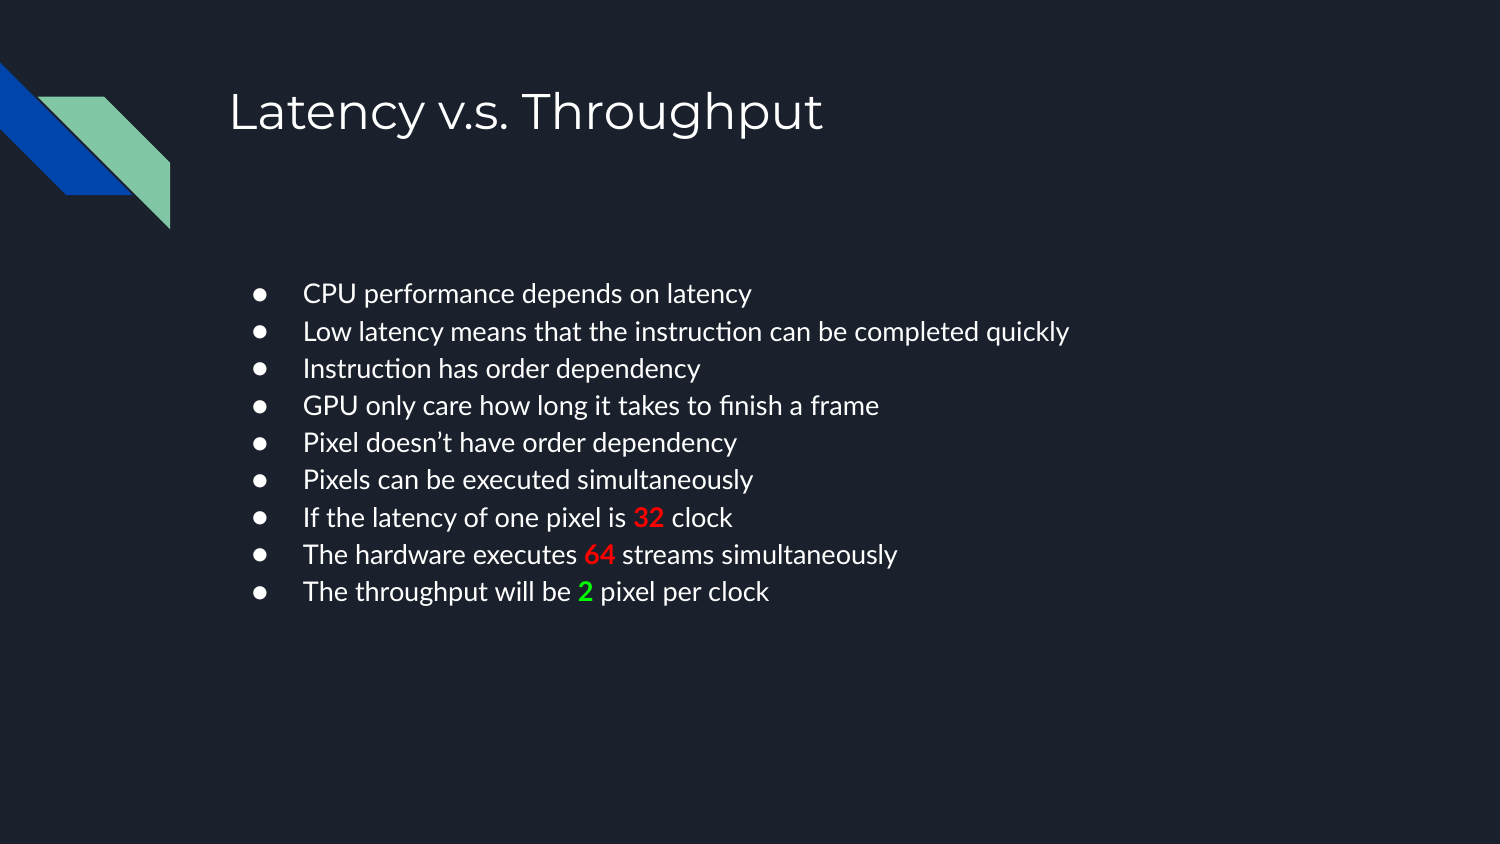

# Latency v.s. Throughput
CPU performance depends on latency
Low latency means that the instruction can be completed quickly
Instruction has order dependency
GPU only care how long it takes to finish a frame
Pixel doesn’t have order dependency
Pixels can be executed simultaneously
If the latency of one pixel is 32 clock
The hardware executes 64 streams simultaneously
The throughput will be 2 pixel per clock